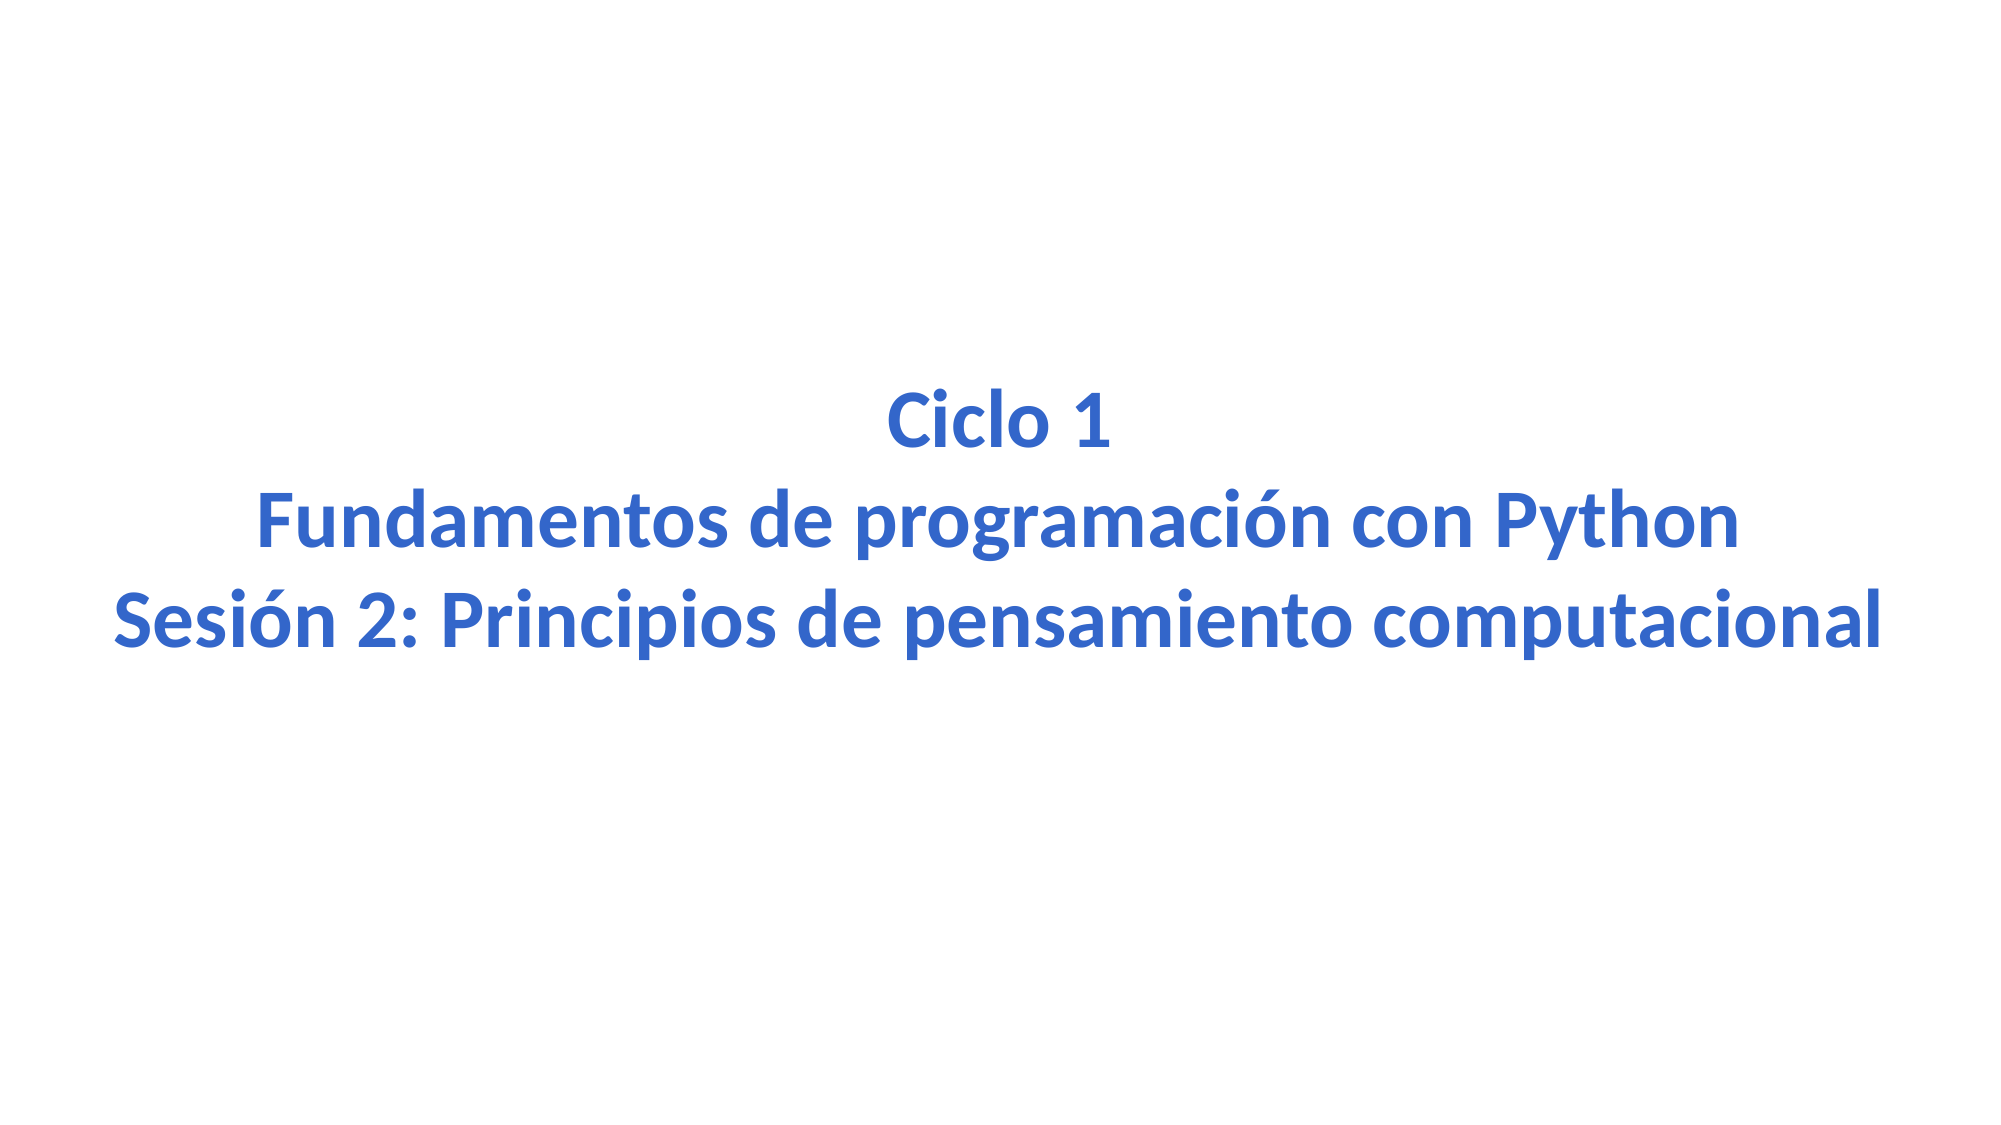

Ciclo 1
Fundamentos de programación con Python
Sesión 2: Principios de pensamiento computacional